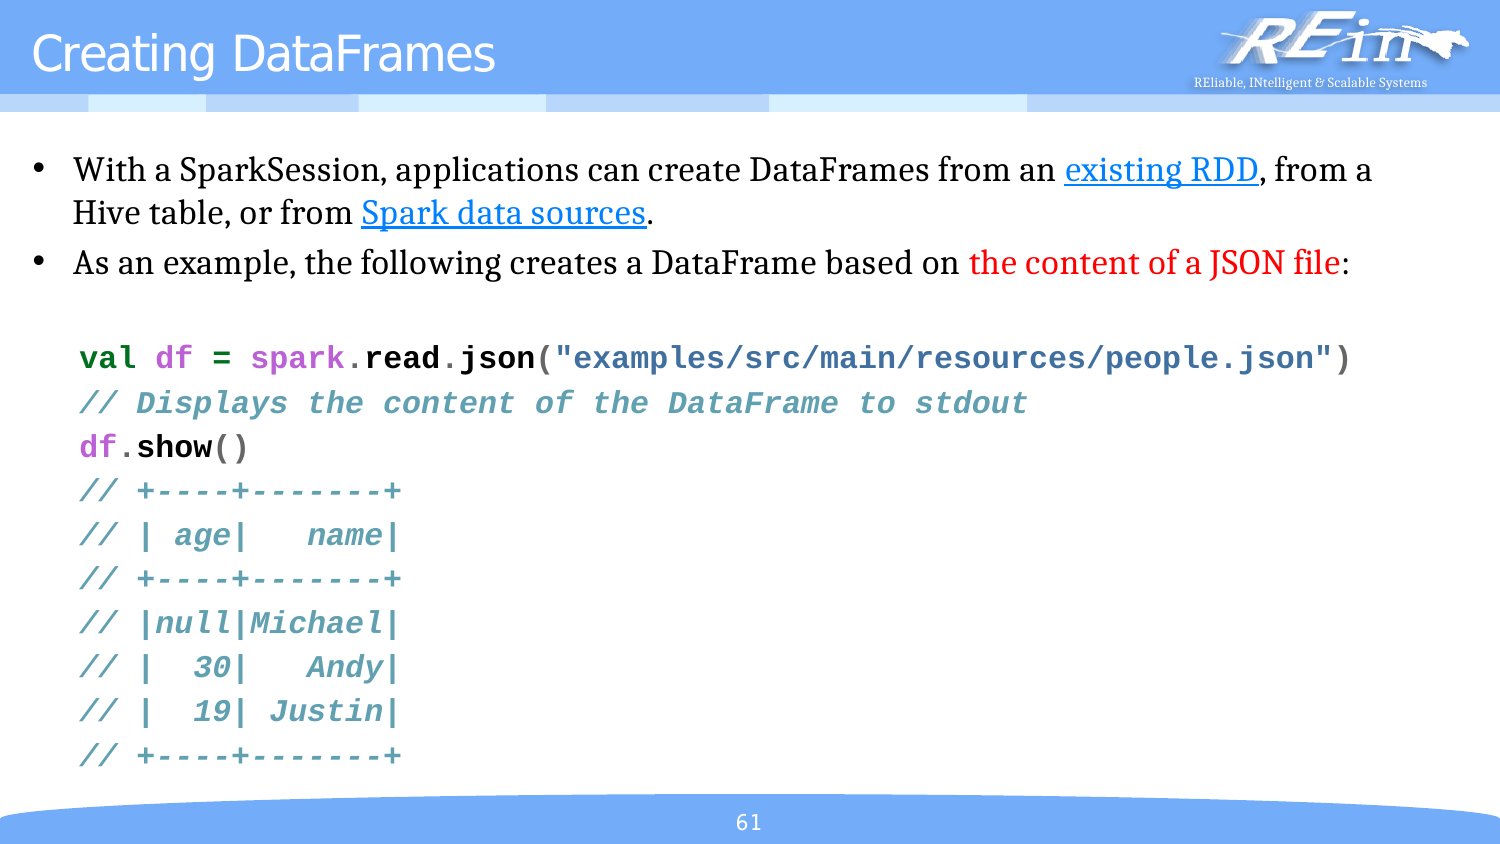

# Creating DataFrames
With a SparkSession, applications can create DataFrames from an existing RDD, from a Hive table, or from Spark data sources.
As an example, the following creates a DataFrame based on the content of a JSON file:

val df = spark.read.json("examples/src/main/resources/people.json")
// Displays the content of the DataFrame to stdout
df.show()
// +----+-------+
// | age|   name|
// +----+-------+
// |null|Michael|
// |  30|   Andy|
// |  19| Justin|
// +----+-------+

61